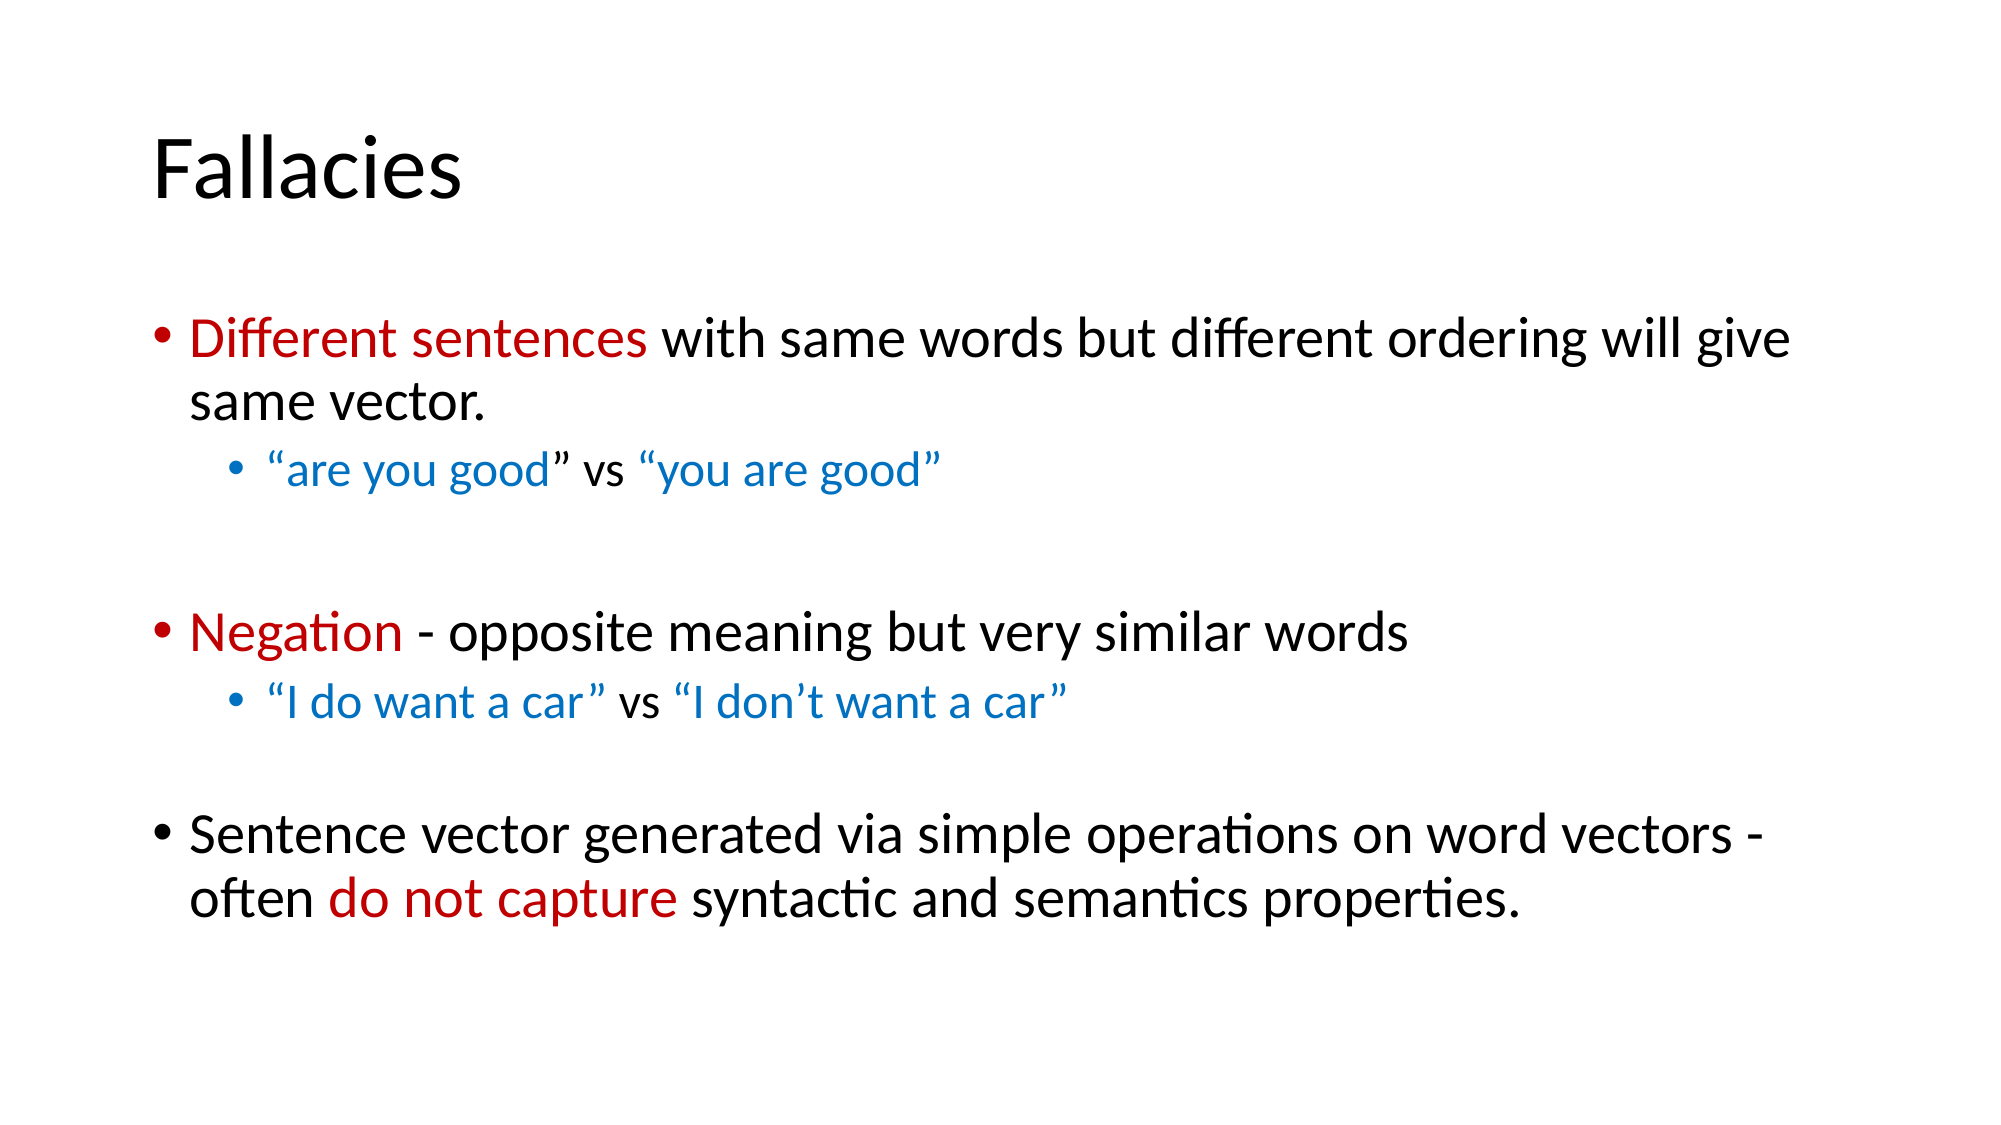

# Fallacies
Different sentences with same words but different ordering will give same vector.
“are you good” vs “you are good”

Negation - opposite meaning but very similar words
“I do want a car” vs “I don’t want a car”
Sentence vector generated via simple operations on word vectors - often do not capture syntactic and semantics properties.